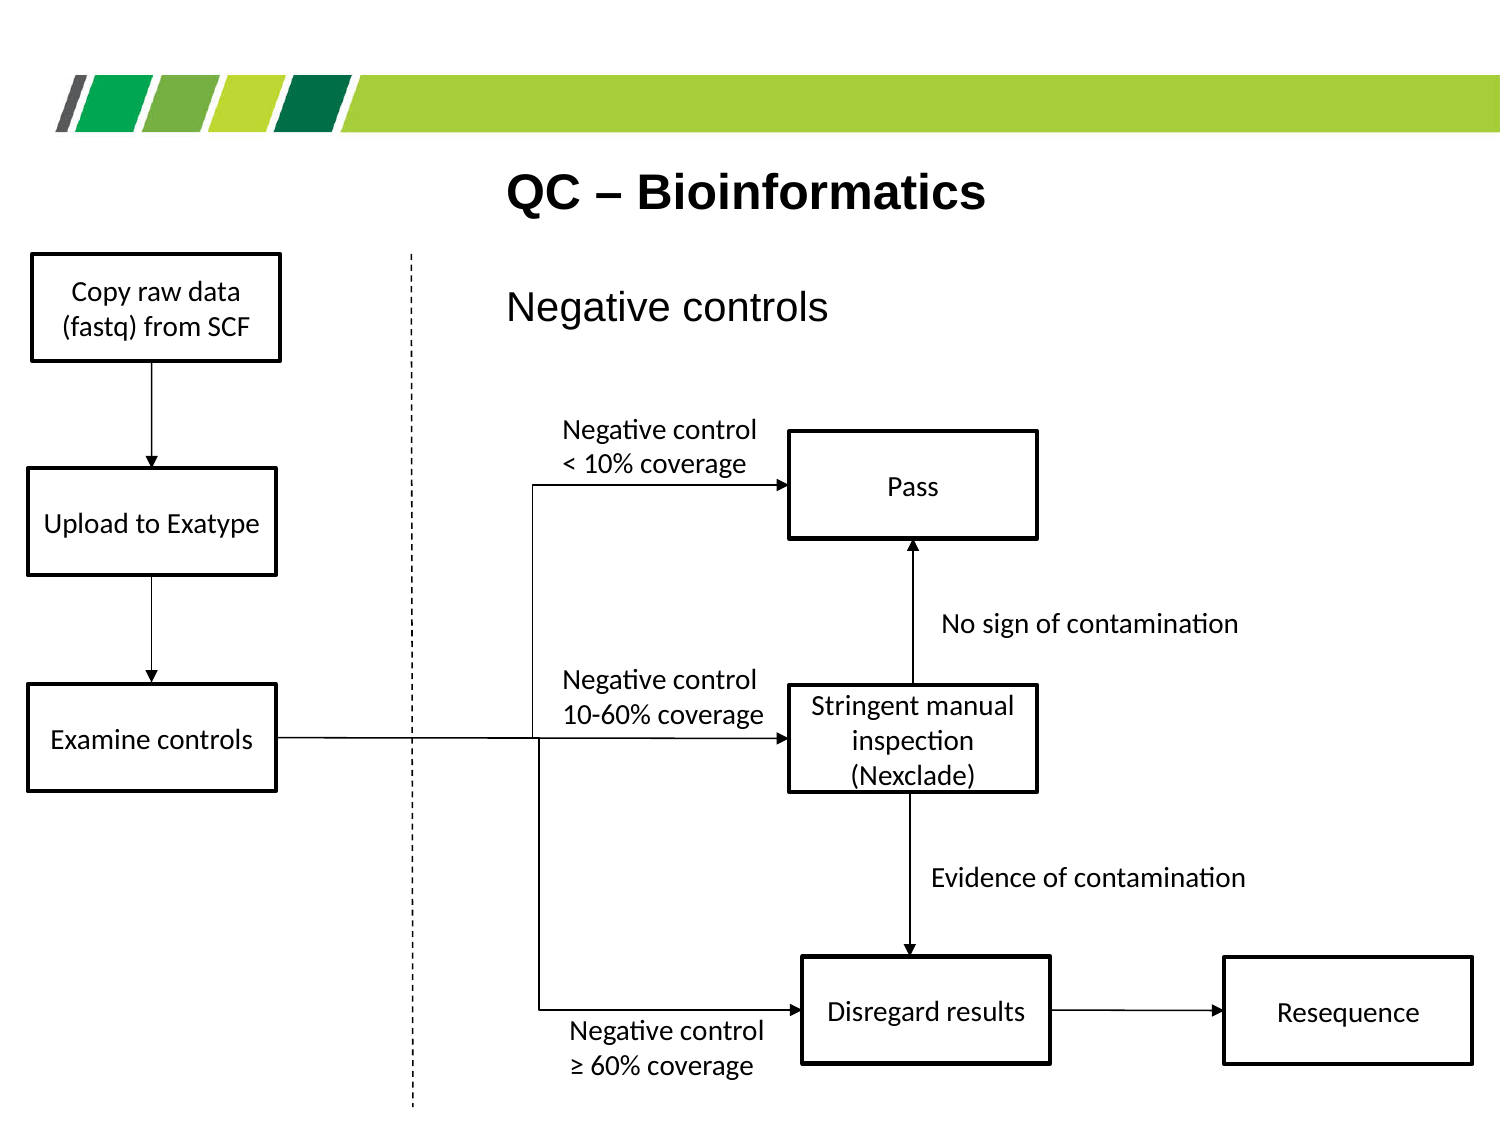

QC – Bioinformatics

Negative controls
Copy raw data (fastq) from SCF
Negative control < 10% coverage

Pass
Upload to Exatype
No sign of contamination
Negative control 10-60% coverage

Examine controls
Stringent manual inspection (Nexclade)
Evidence of contamination
Disregard results
Resequence
Negative control
≥ 60% coverage